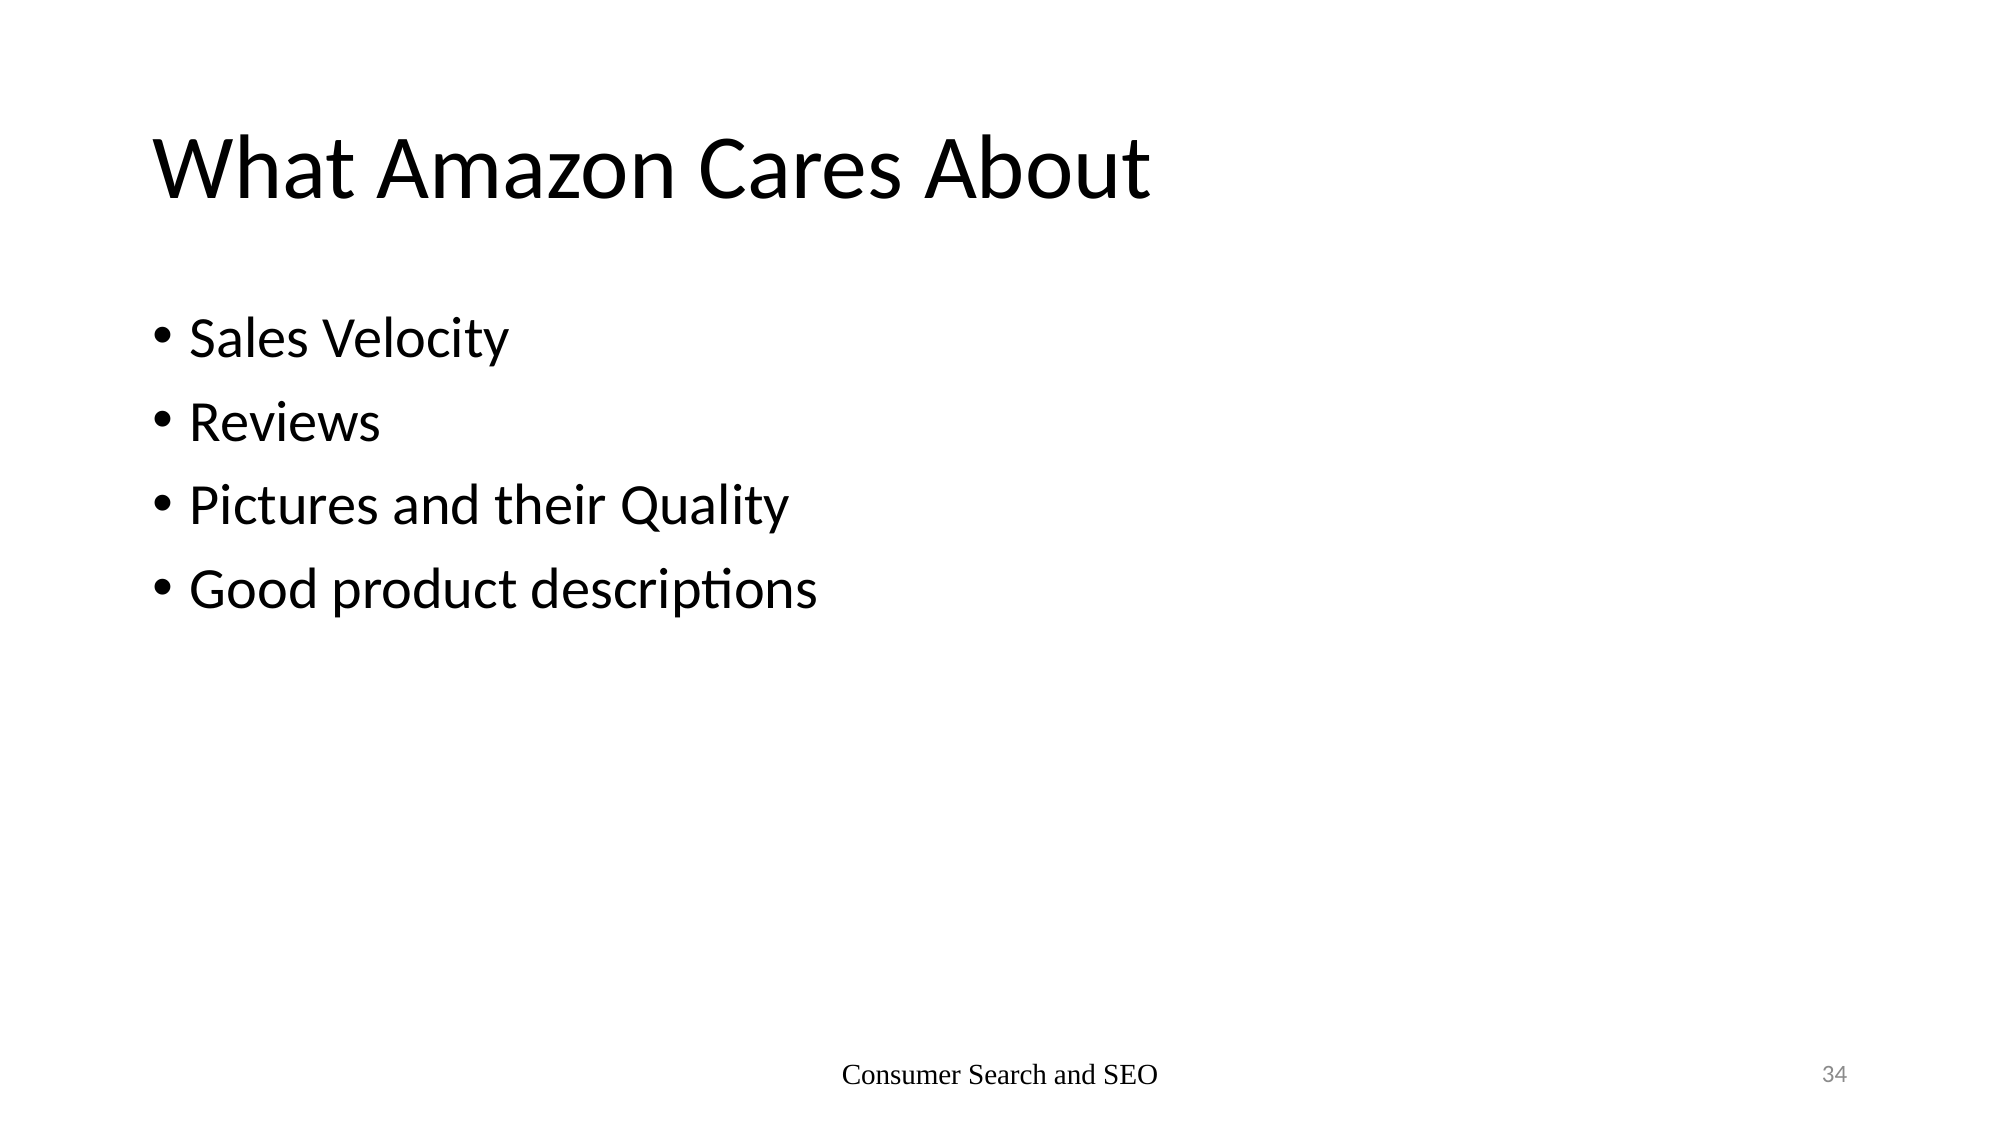

# What Amazon Cares About
Sales Velocity
Reviews
Pictures and their Quality
Good product descriptions

Consumer Search and SEO
34